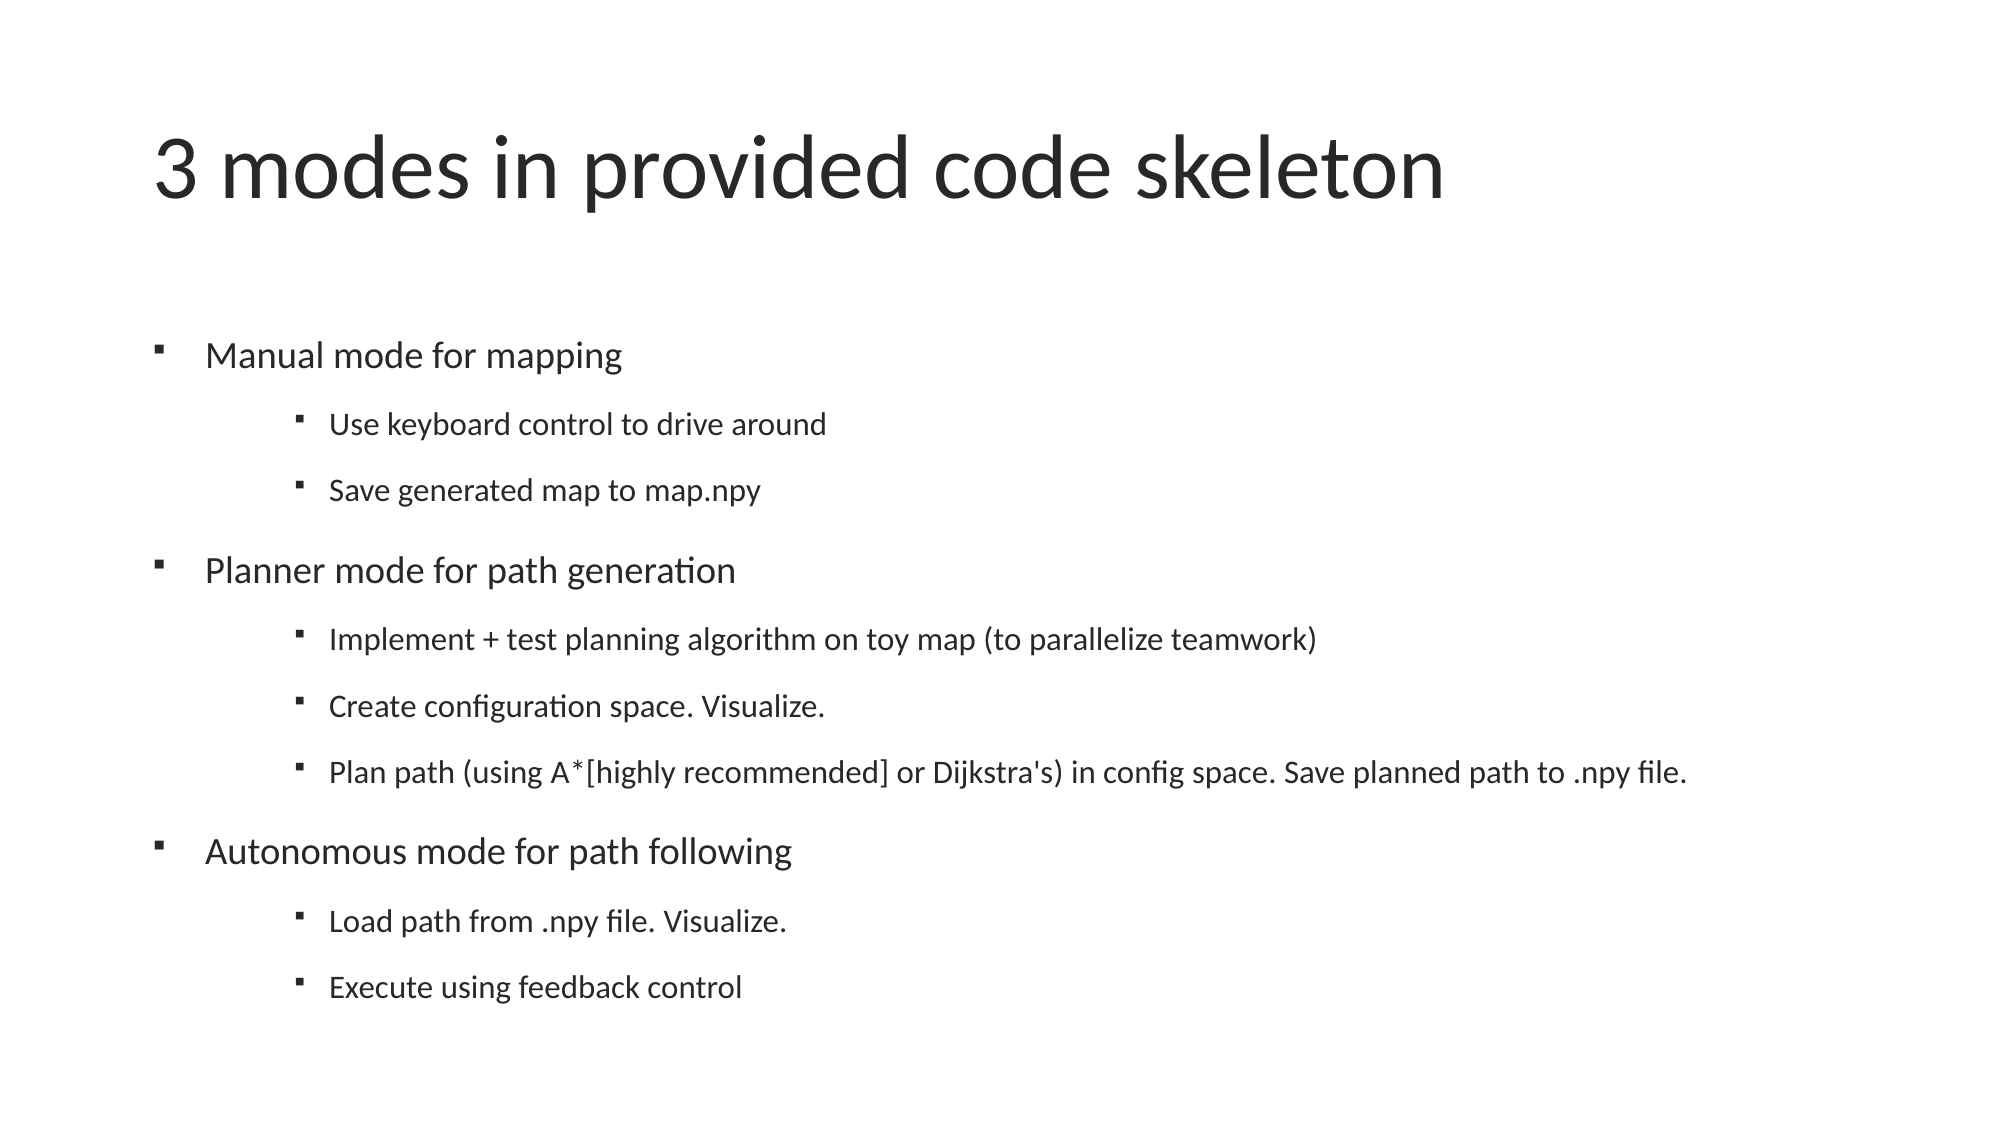

# 3 modes in provided code skeleton
  Manual mode for mapping
Use keyboard control to drive around
Save generated map to map.npy
  Planner mode for path generation
Implement + test planning algorithm on toy map (to parallelize teamwork)
Create configuration space. Visualize.
Plan path (using A*[highly recommended] or Dijkstra's) in config space. Save planned path to .npy file.
  Autonomous mode for path following
Load path from .npy file. Visualize.
Execute using feedback control